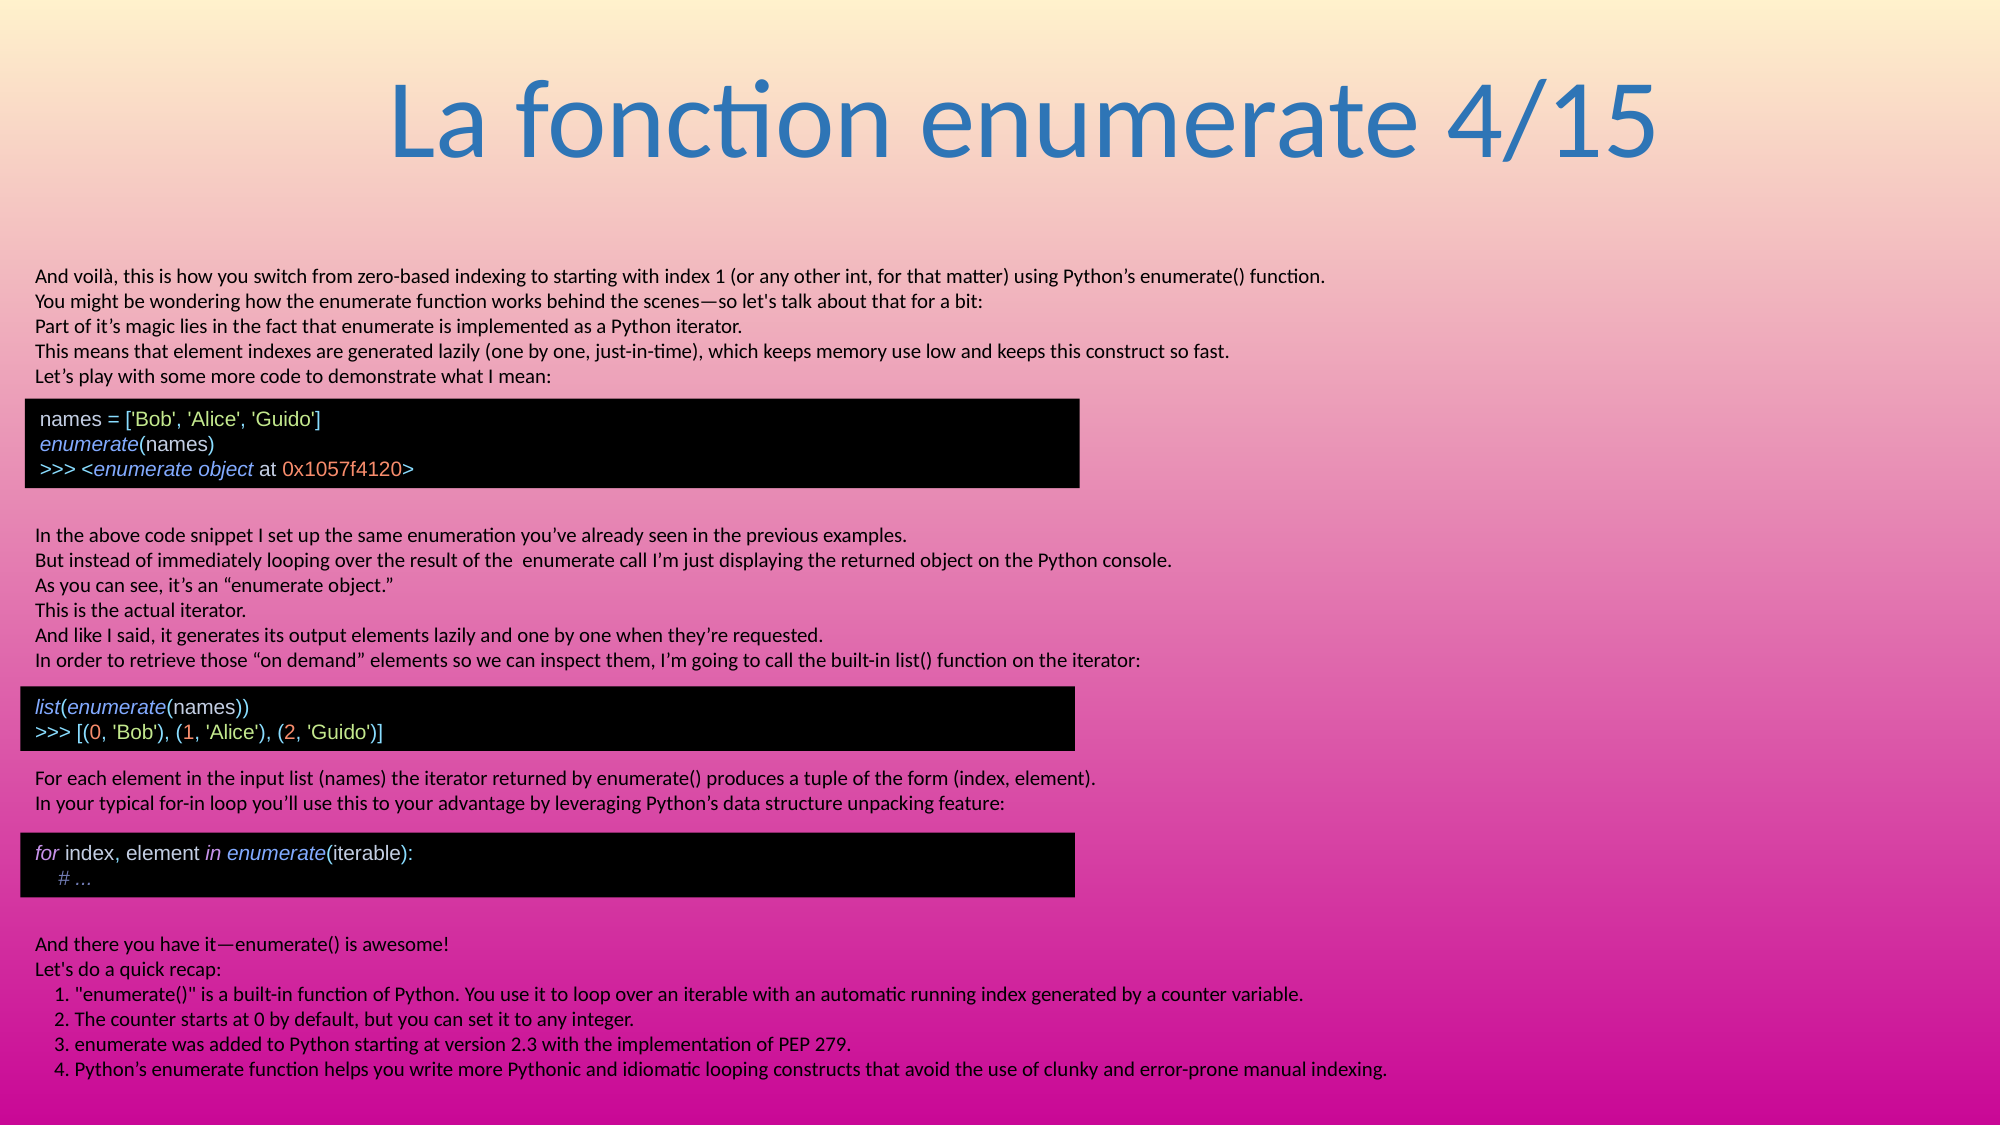

# La fonction enumerate 2/4

La fonction enumerate 4/15
And voilà, this is how you switch from zero-based indexing to starting with index 1 (or any other int, for that matter) using Python’s enumerate() function.
You might be wondering how the enumerate function works behind the scenes—so let's talk about that for a bit:
Part of it’s magic lies in the fact that enumerate is implemented as a Python iterator.
This means that element indexes are generated lazily (one by one, just-in-time), which keeps memory use low and keeps this construct so fast.
Let’s play with some more code to demonstrate what I mean:
names = ['Bob', 'Alice', 'Guido']
enumerate(names)
>>> <enumerate object at 0x1057f4120>
In the above code snippet I set up the same enumeration you’ve already seen in the previous examples.
But instead of immediately looping over the result of the  enumerate call I’m just displaying the returned object on the Python console.
As you can see, it’s an “enumerate object.”
This is the actual iterator.
And like I said, it generates its output elements lazily and one by one when they’re requested.
In order to retrieve those “on demand” elements so we can inspect them, I’m going to call the built-in list() function on the iterator:
list(enumerate(names))
>>> [(0, 'Bob'), (1, 'Alice'), (2, 'Guido')]
For each element in the input list (names) the iterator returned by enumerate() produces a tuple of the form (index, element).
In your typical for-in loop you’ll use this to your advantage by leveraging Python’s data structure unpacking feature:
for index, element in enumerate(iterable):
    # ...
And there you have it—enumerate() is awesome!
Let's do a quick recap:
    1. "enumerate()" is a built-in function of Python. You use it to loop over an iterable with an automatic running index generated by a counter variable.
    2. The counter starts at 0 by default, but you can set it to any integer.
    3. enumerate was added to Python starting at version 2.3 with the implementation of PEP 279.
    4. Python’s enumerate function helps you write more Pythonic and idiomatic looping constructs that avoid the use of clunky and error-prone manual indexing.

151